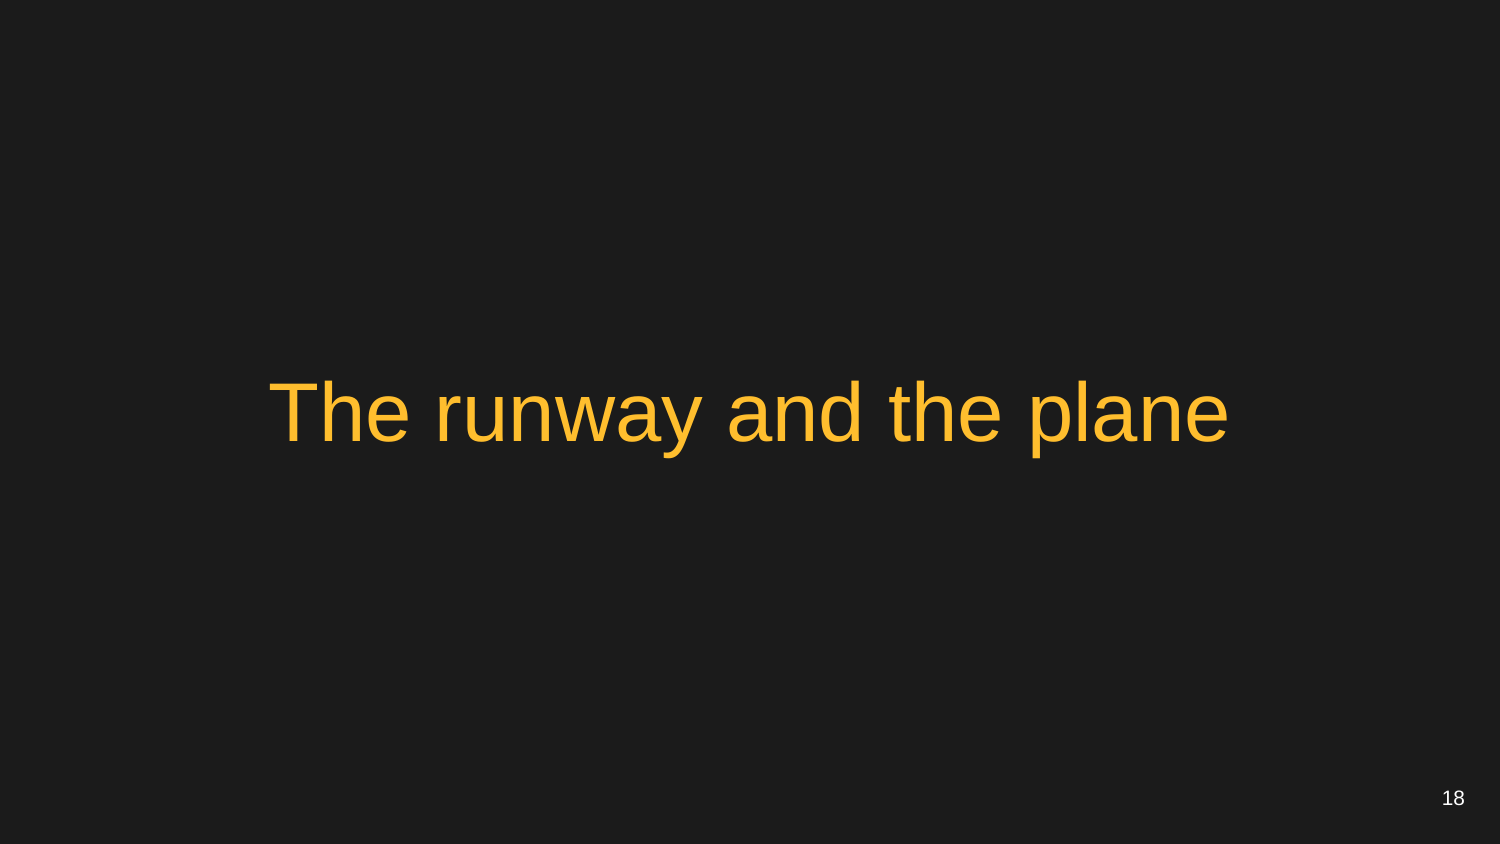

# The runway and the plane
18